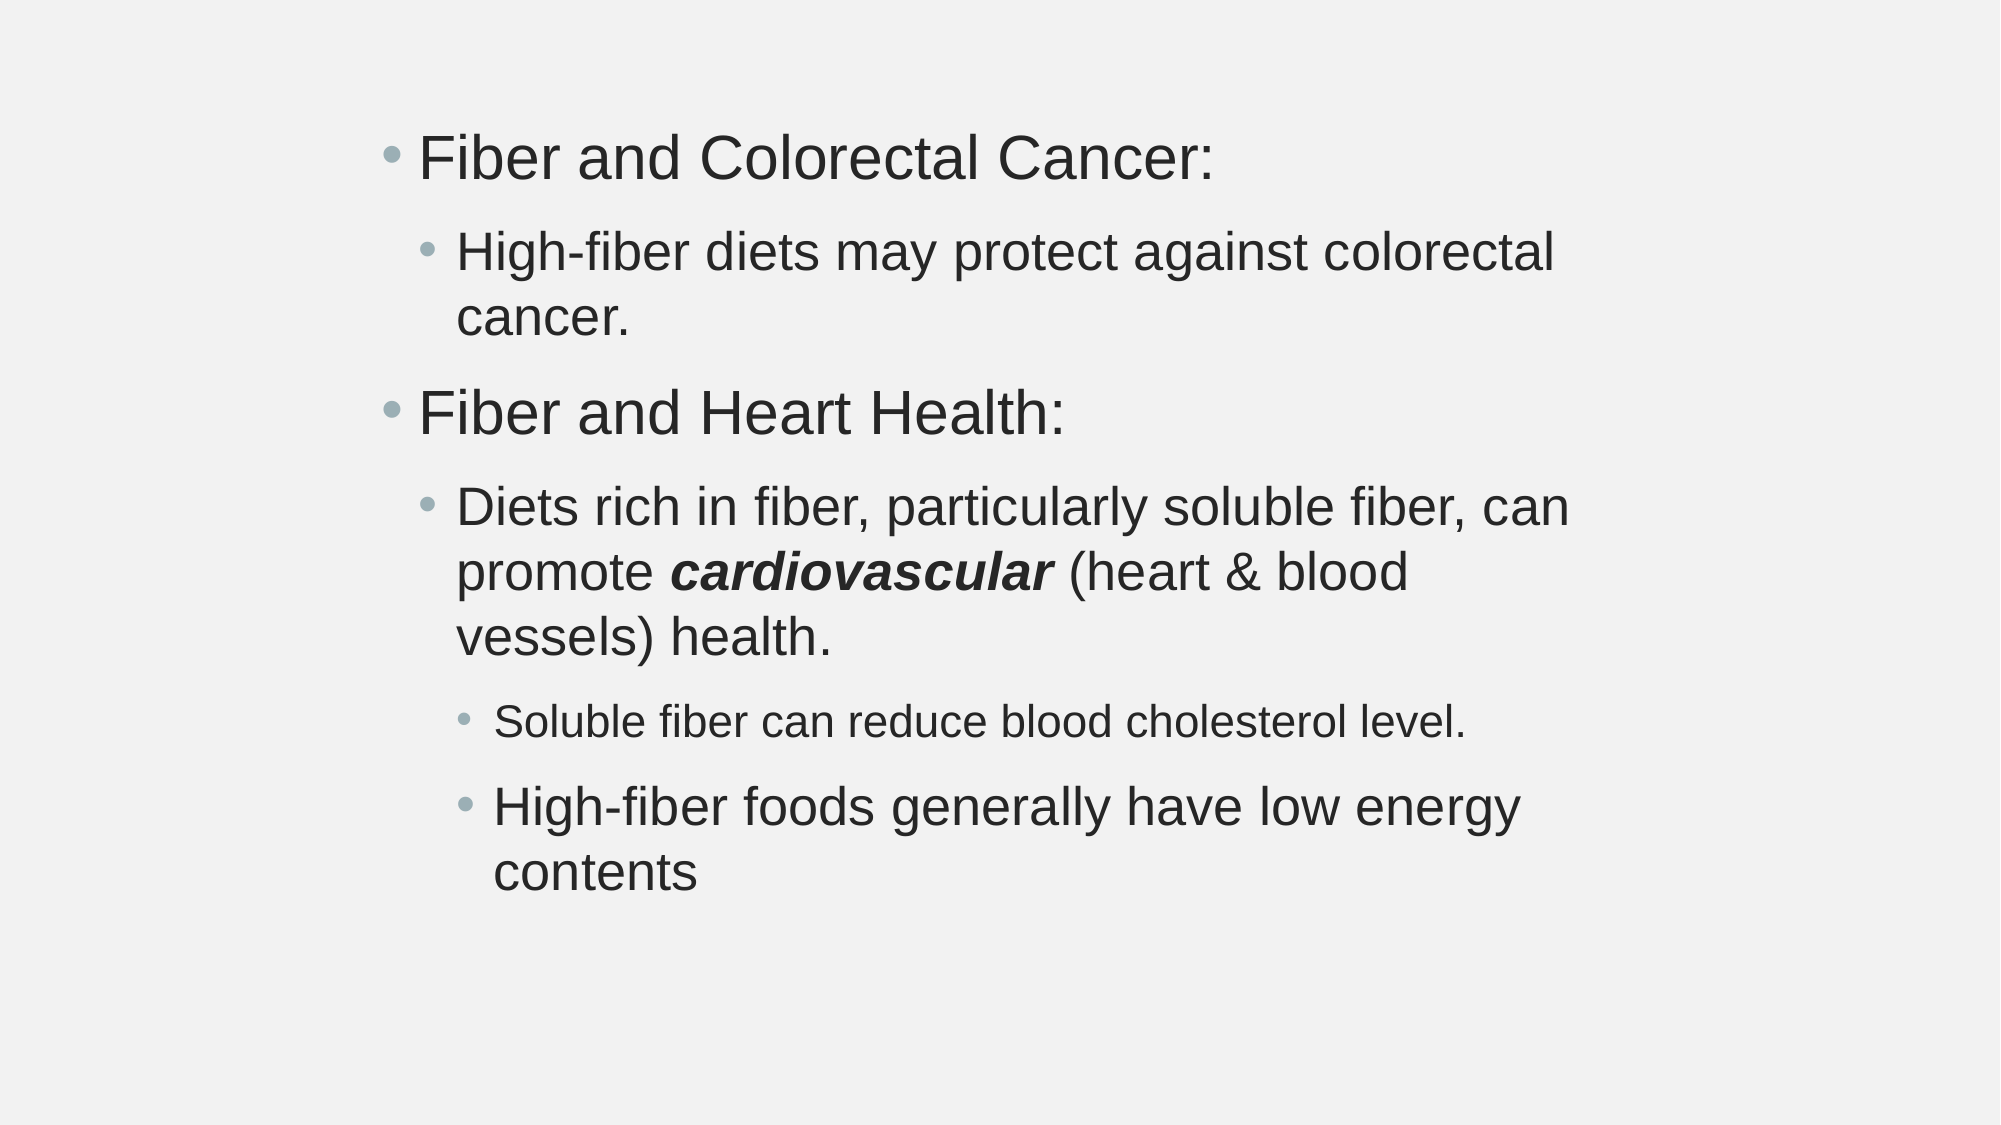

Fiber and Colorectal Cancer:
High-fiber diets may protect against colorectal cancer.
Fiber and Heart Health:
Diets rich in fiber, particularly soluble fiber, can promote cardiovascular (heart & blood vessels) health.
Soluble fiber can reduce blood cholesterol level.
High-fiber foods generally have low energy contents